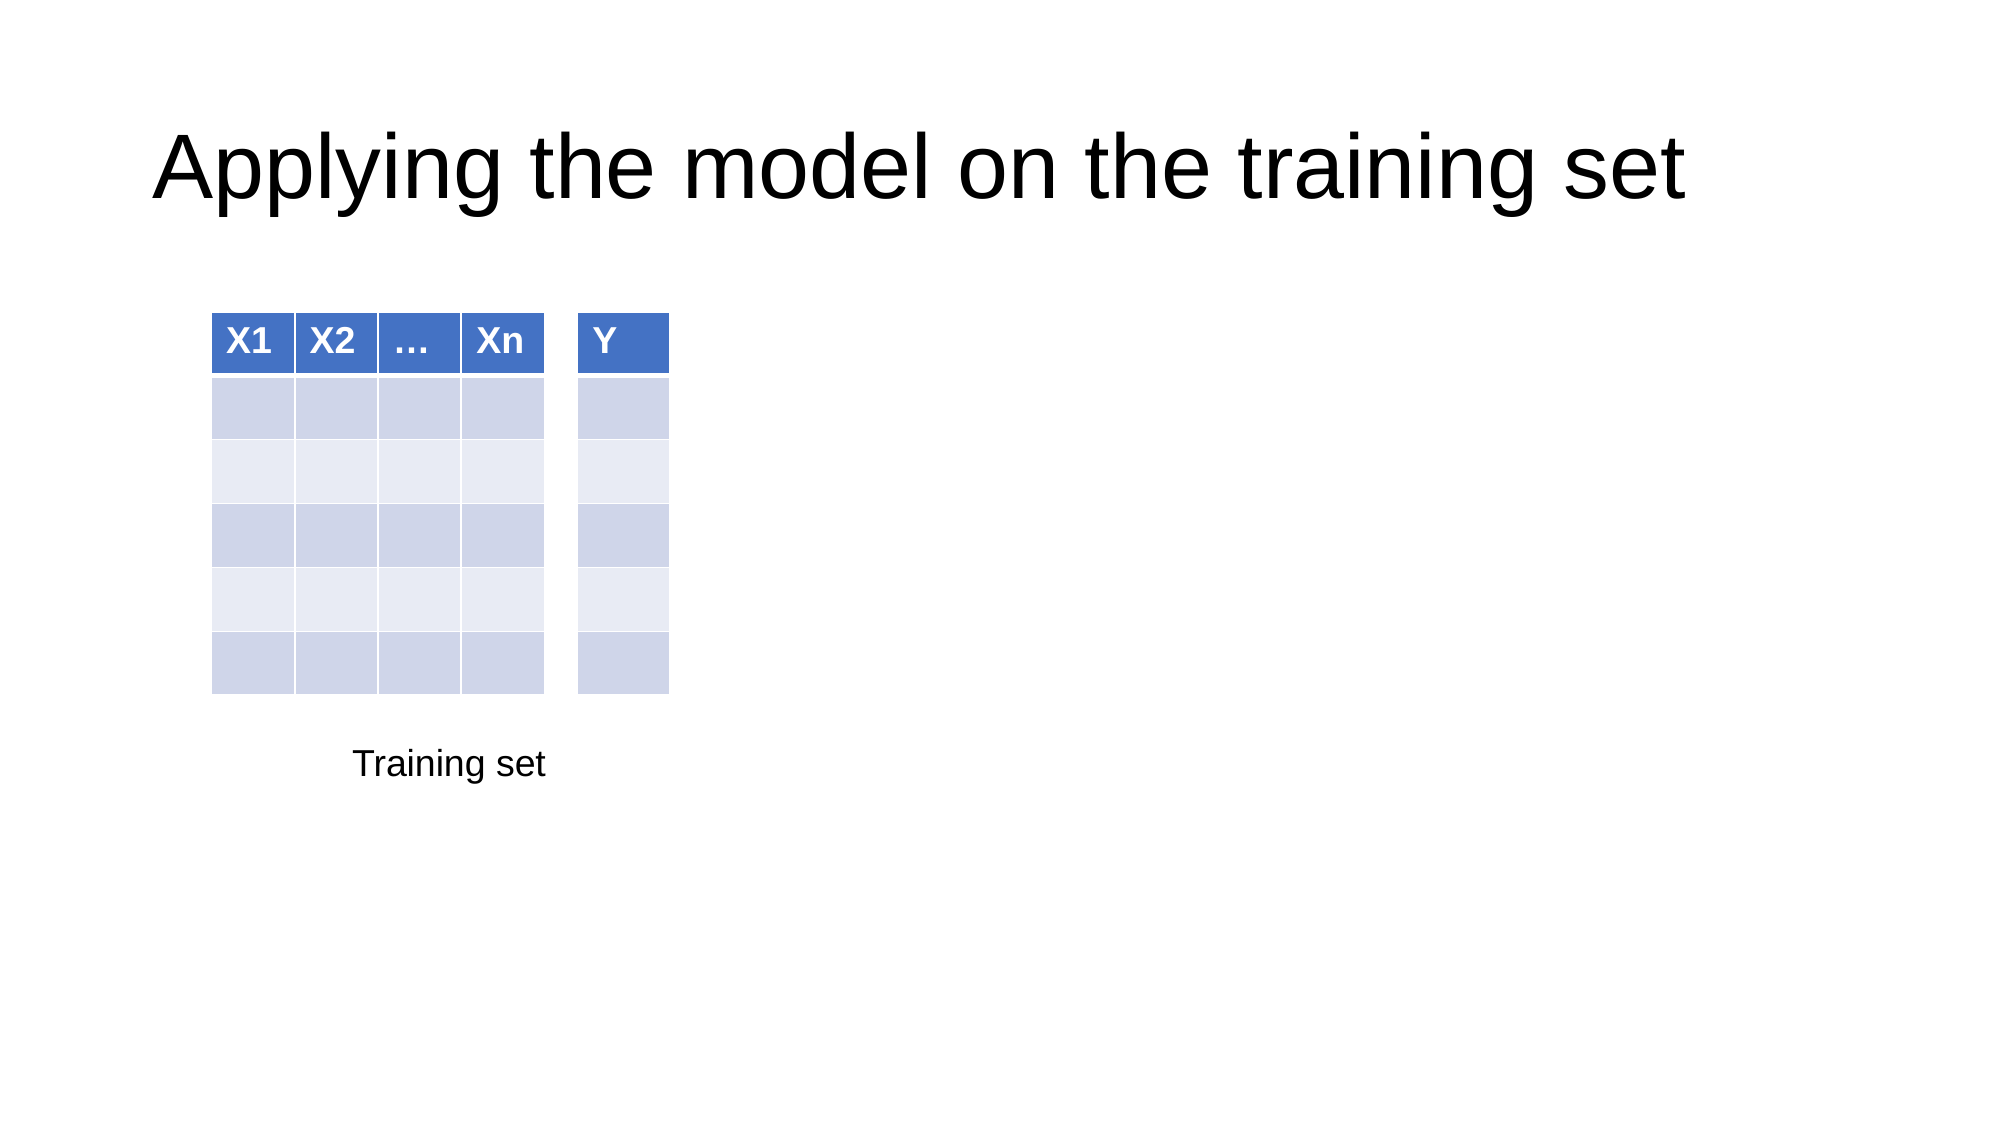

# Applying the model on the training set
| X1 | X2 | … | Xn |
| --- | --- | --- | --- |
|  |  |  |  |
|  |  |  |  |
|  |  |  |  |
|  |  |  |  |
|  |  |  |  |
| Y |
| --- |
|  |
|  |
|  |
|  |
|  |
Training set